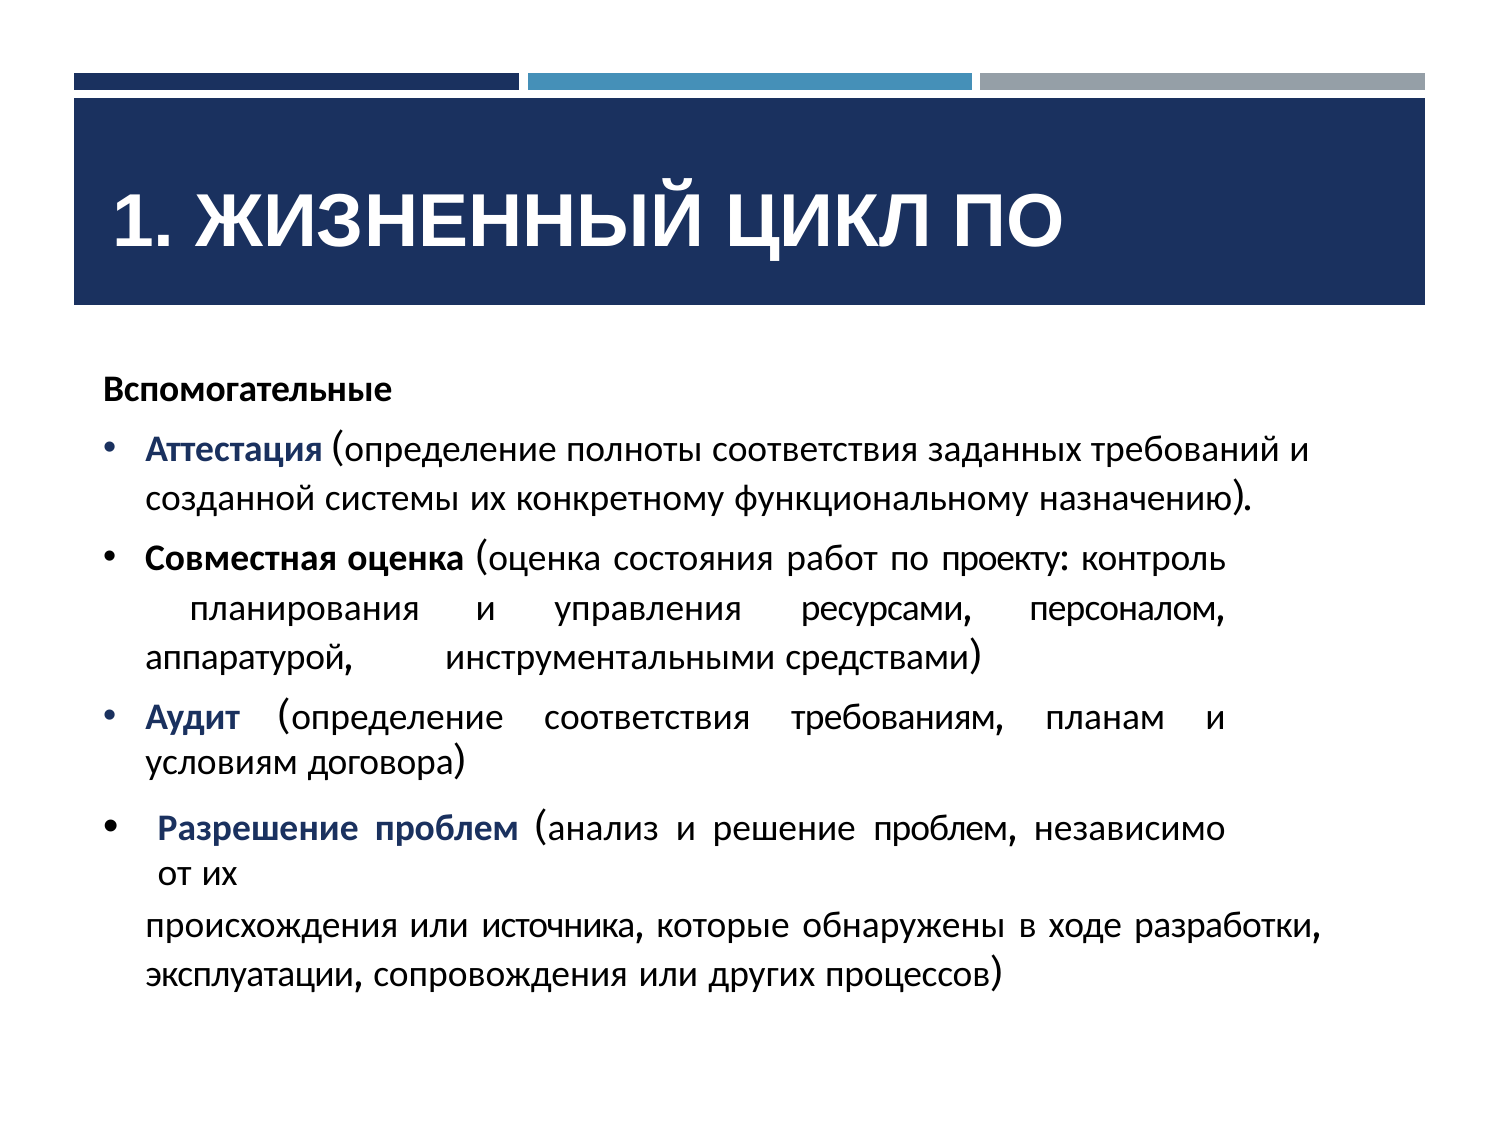

|  |  |  |
| --- | --- | --- |
| 1. ЖИЗНЕННЫЙ ЦИКЛ ПО |  |  |
Вспомогательные
Аттестация (определение полноты соответствия заданных требований и созданной системы их конкретному функциональному назначению).
Совместная оценка (оценка состояния работ по проекту: контроль 	планирования и управления ресурсами, персоналом, аппаратурой, 	инструментальными средствами)
Аудит (определение соответствия требованиям, планам и условиям договора)
Разрешение проблем (анализ и решение проблем, независимо от их
происхождения или источника, которые обнаружены в ходе разработки, эксплуатации, сопровождения или других процессов)